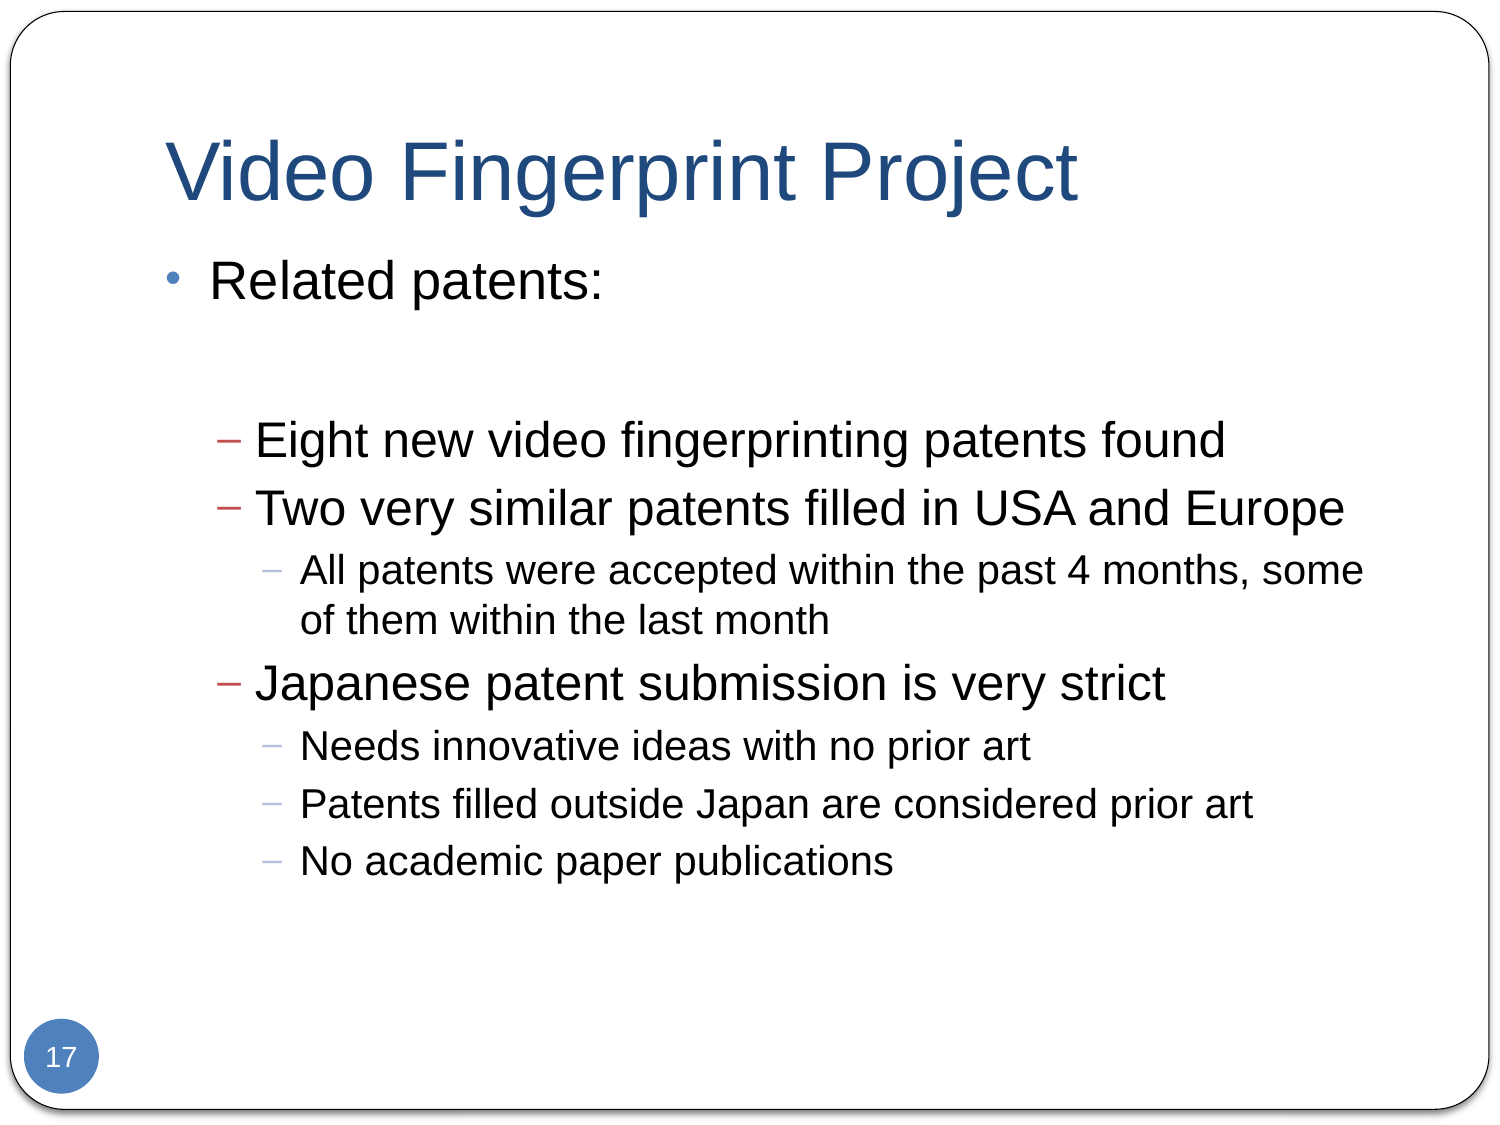

# Video Fingerprint Project
Related patents:

Eight new video fingerprinting patents found
Two very similar patents filled in USA and Europe
All patents were accepted within the past 4 months, some of them within the last month
Japanese patent submission is very strict
Needs innovative ideas with no prior art
Patents filled outside Japan are considered prior art
No academic paper publications

17